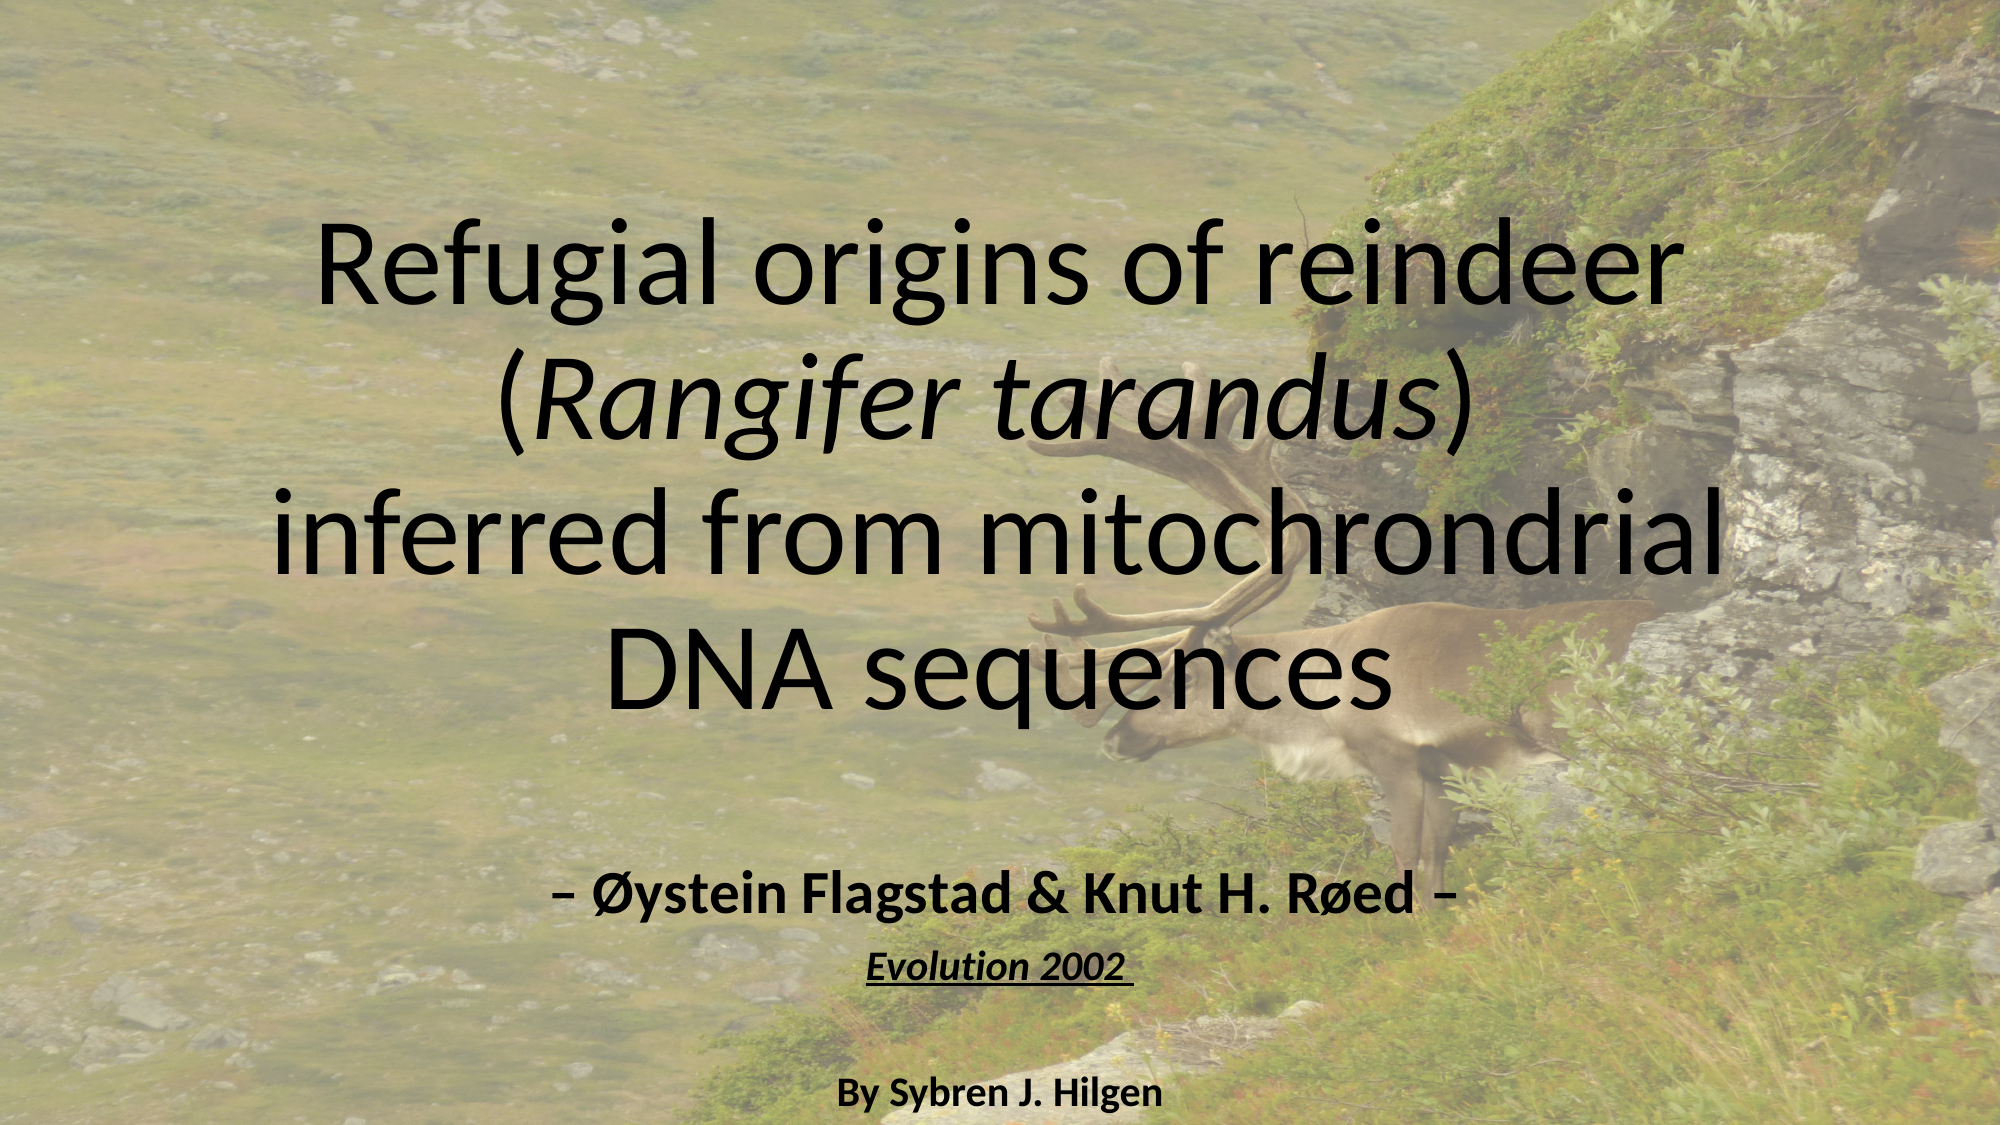

# Refugial origins of reindeer (Rangifer tarandus) inferred from mitochrondrial DNA sequences
 – Øystein Flagstad & Knut H. Røed –
Evolution 2002

By Sybren J. Hilgen